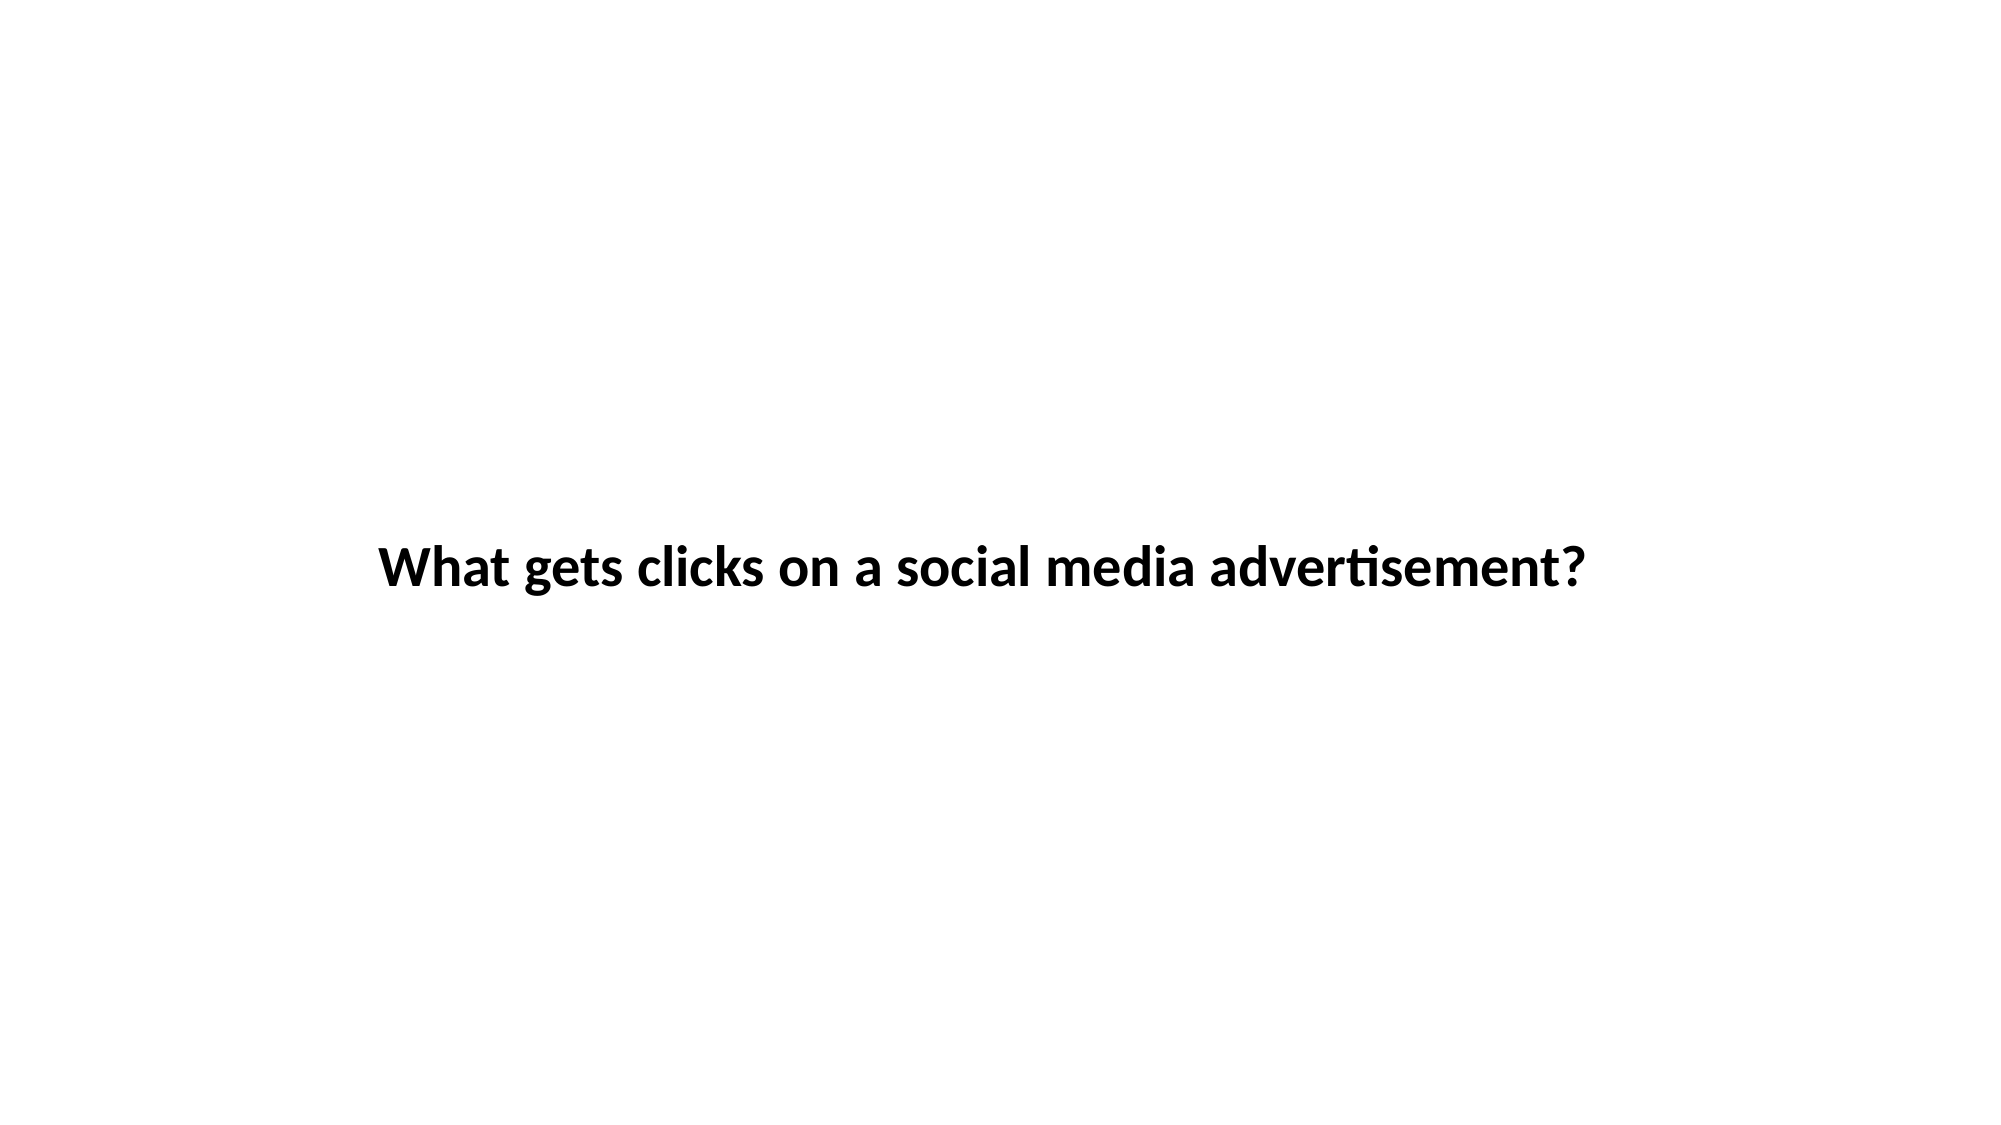

What gets clicks on a social media advertisement?